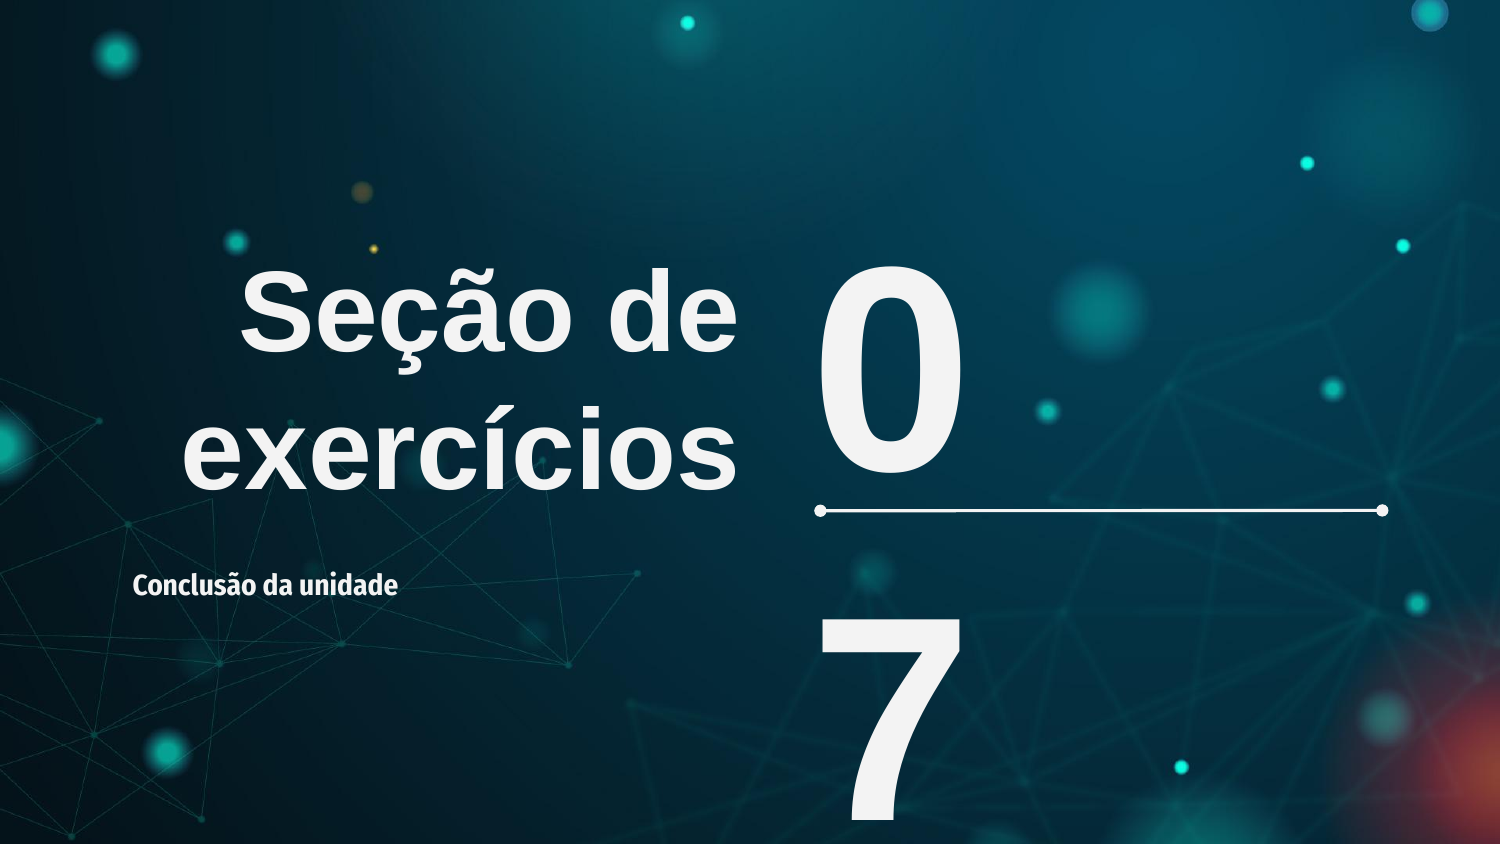

# Seção de exercícios
07
Conclusão da unidade